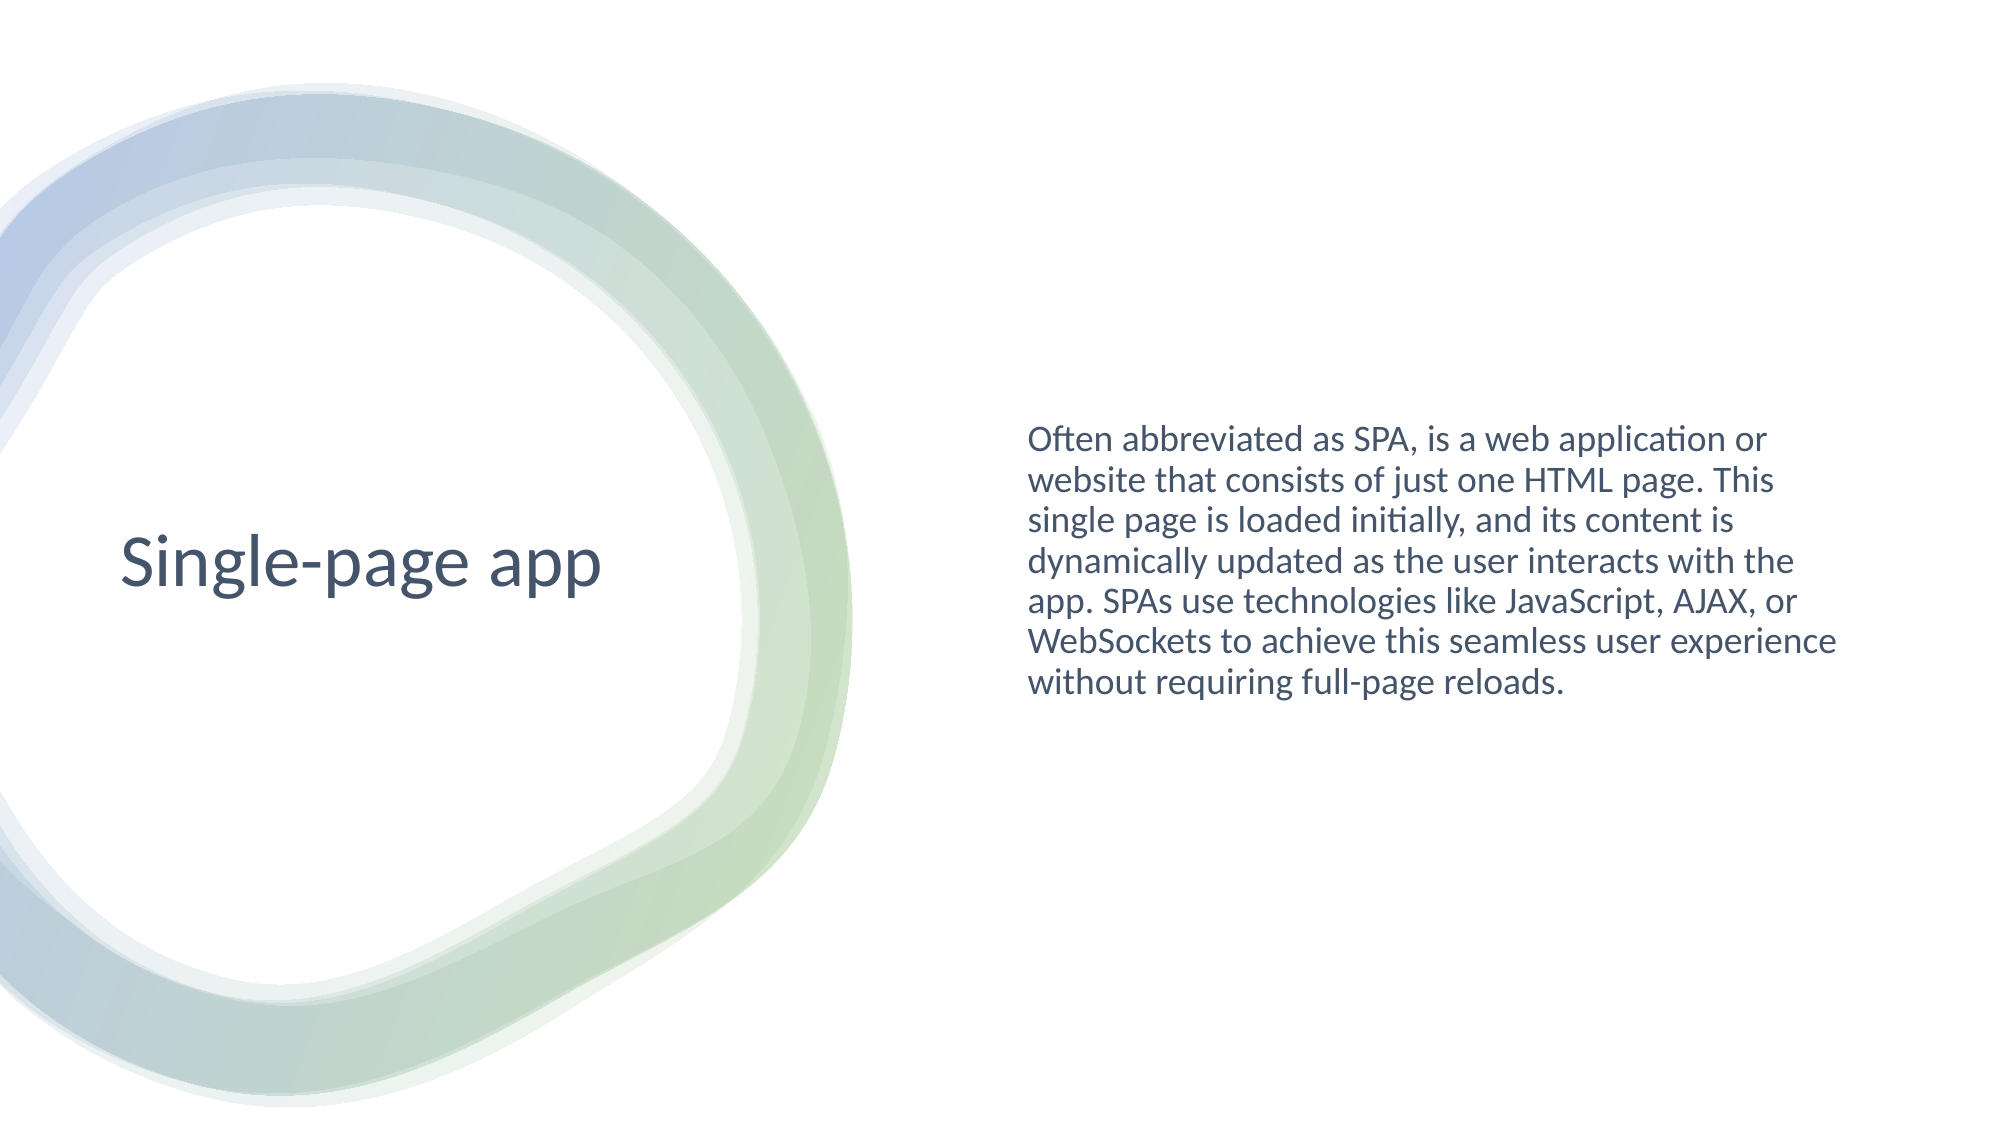

Often abbreviated as SPA, is a web application or website that consists of just one HTML page. This single page is loaded initially, and its content is dynamically updated as the user interacts with the app. SPAs use technologies like JavaScript, AJAX, or WebSockets to achieve this seamless user experience without requiring full-page reloads.
# Single-page app